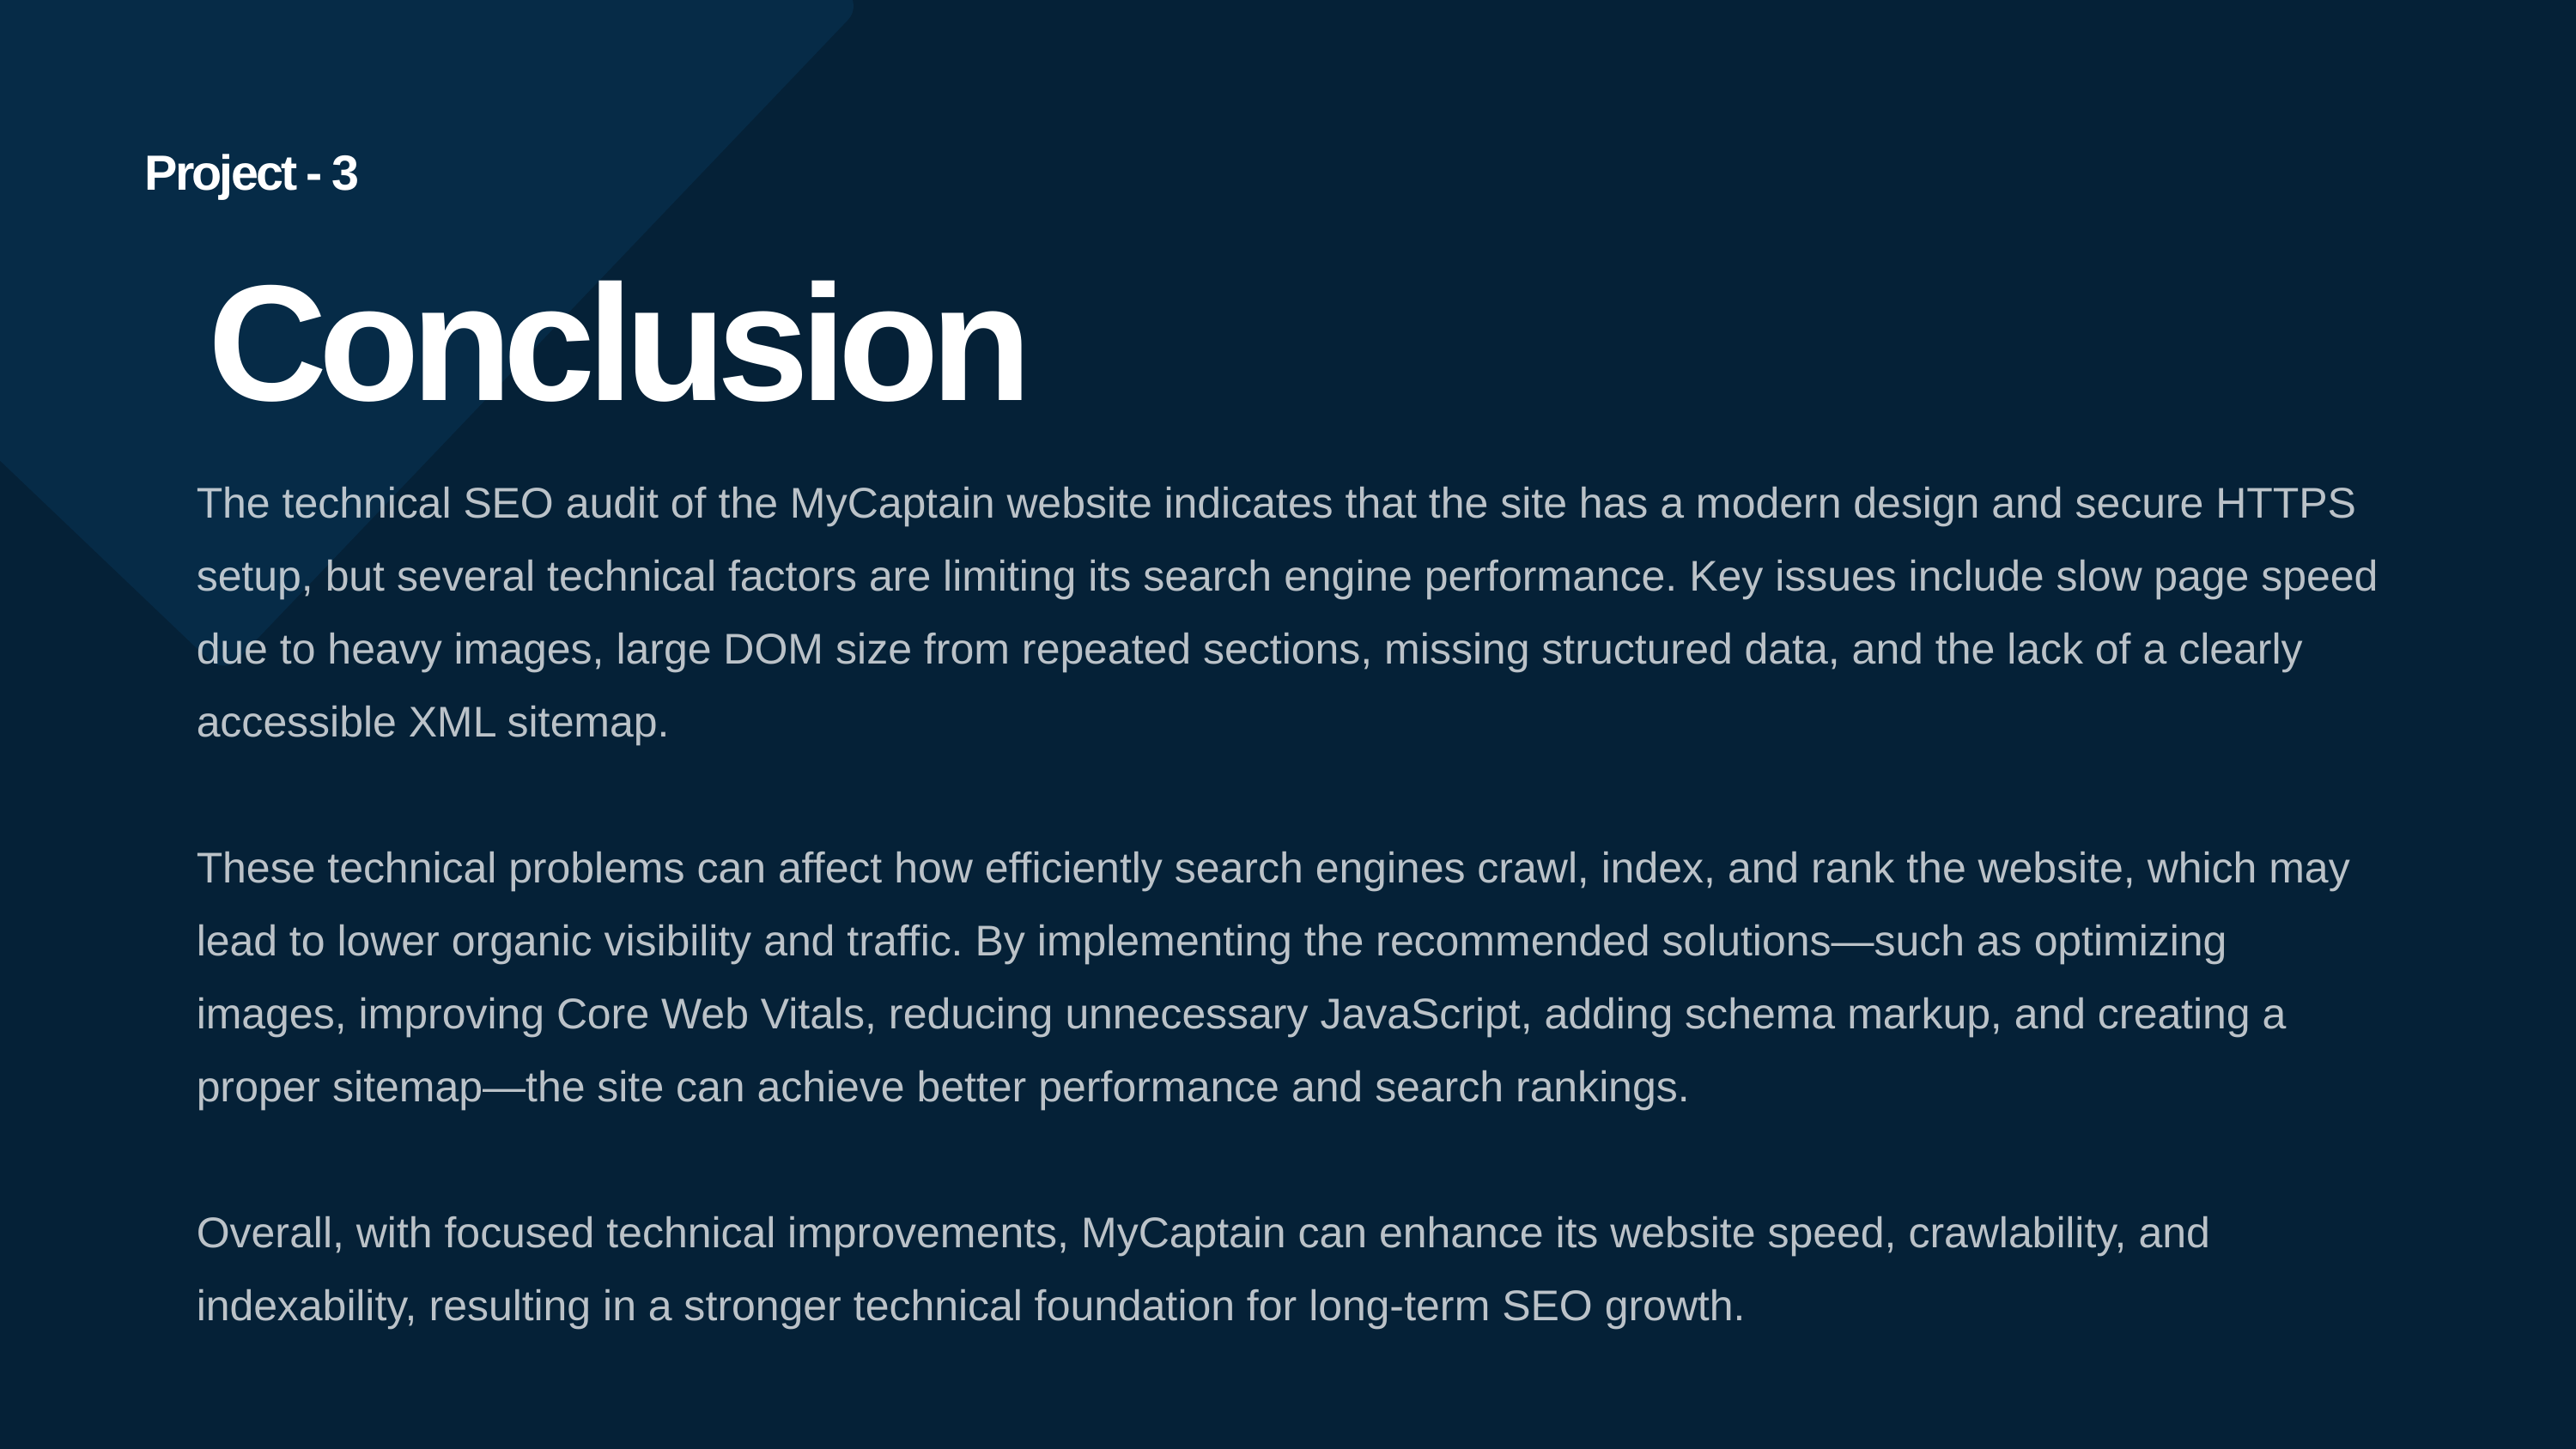

Project - 3
Conclusion
The technical SEO audit of the MyCaptain website indicates that the site has a modern design and secure HTTPS setup, but several technical factors are limiting its search engine performance. Key issues include slow page speed due to heavy images, large DOM size from repeated sections, missing structured data, and the lack of a clearly accessible XML sitemap.

These technical problems can affect how efficiently search engines crawl, index, and rank the website, which may lead to lower organic visibility and traffic. By implementing the recommended solutions—such as optimizing images, improving Core Web Vitals, reducing unnecessary JavaScript, adding schema markup, and creating a proper sitemap—the site can achieve better performance and search rankings.

Overall, with focused technical improvements, MyCaptain can enhance its website speed, crawlability, and indexability, resulting in a stronger technical foundation for long-term SEO growth.